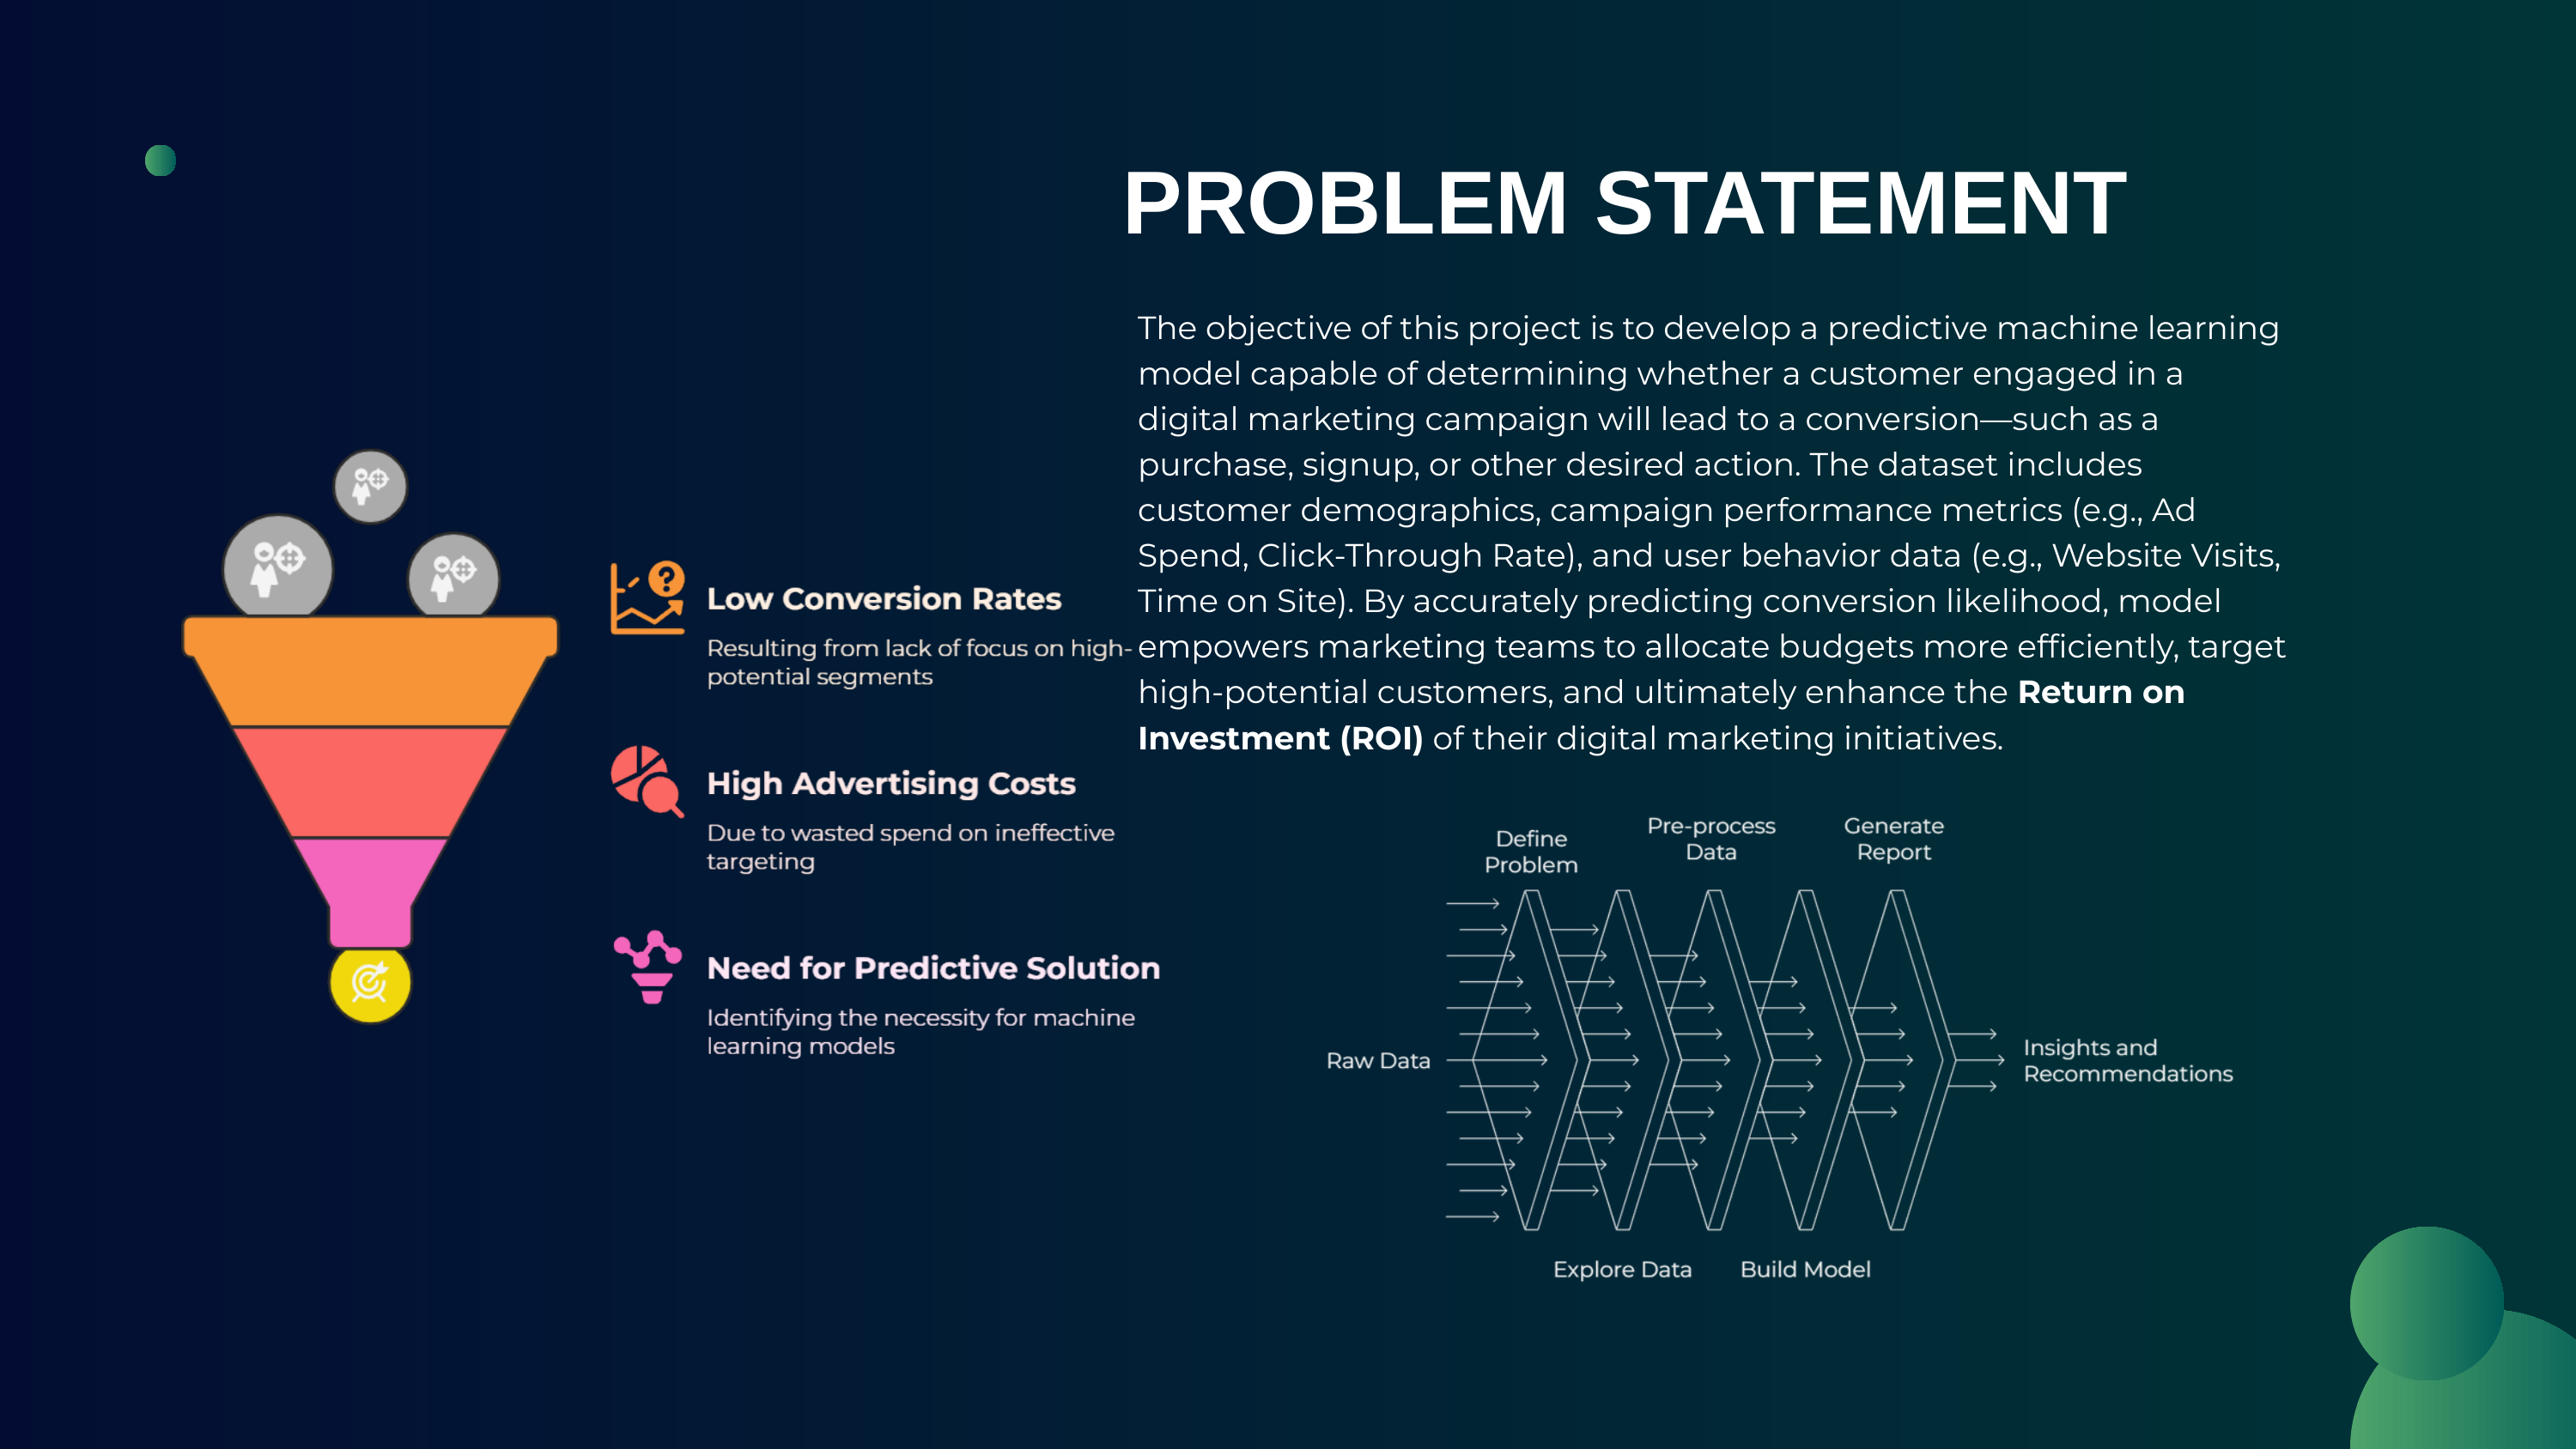

PROBLEM STATEMENT
The objective of this project is to develop a predictive machine learning model capable of determining whether a customer engaged in a digital marketing campaign will lead to a conversion—such as a purchase, signup, or other desired action. The dataset includes customer demographics, campaign performance metrics (e.g., Ad Spend, Click-Through Rate), and user behavior data (e.g., Website Visits, Time on Site). By accurately predicting conversion likelihood, model empowers marketing teams to allocate budgets more efficiently, target high-potential customers, and ultimately enhance the Return on Investment (ROI) of their digital marketing initiatives.